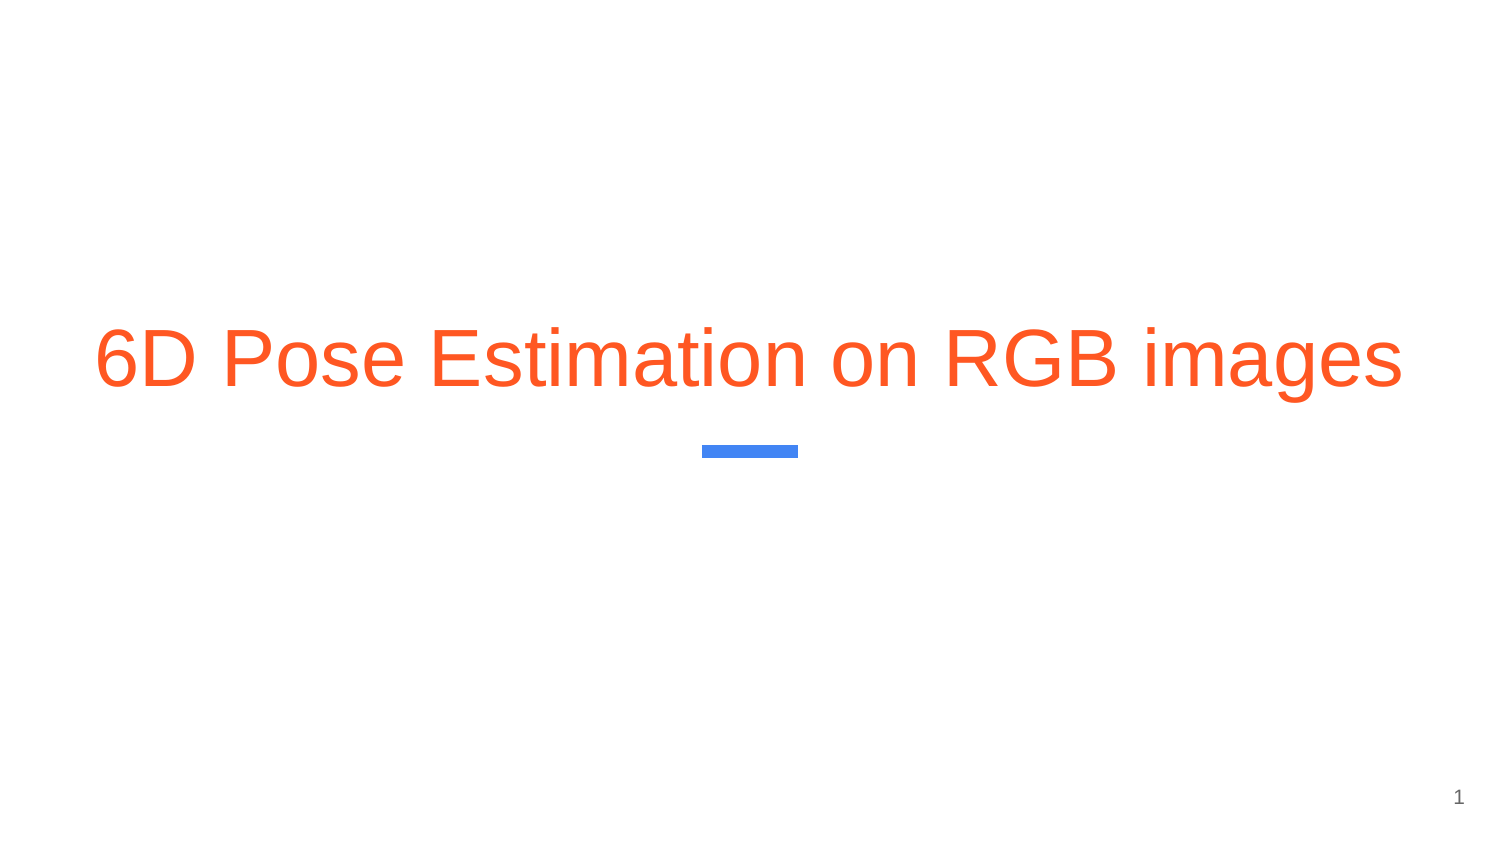

# 6D Pose Estimation on RGB images

1